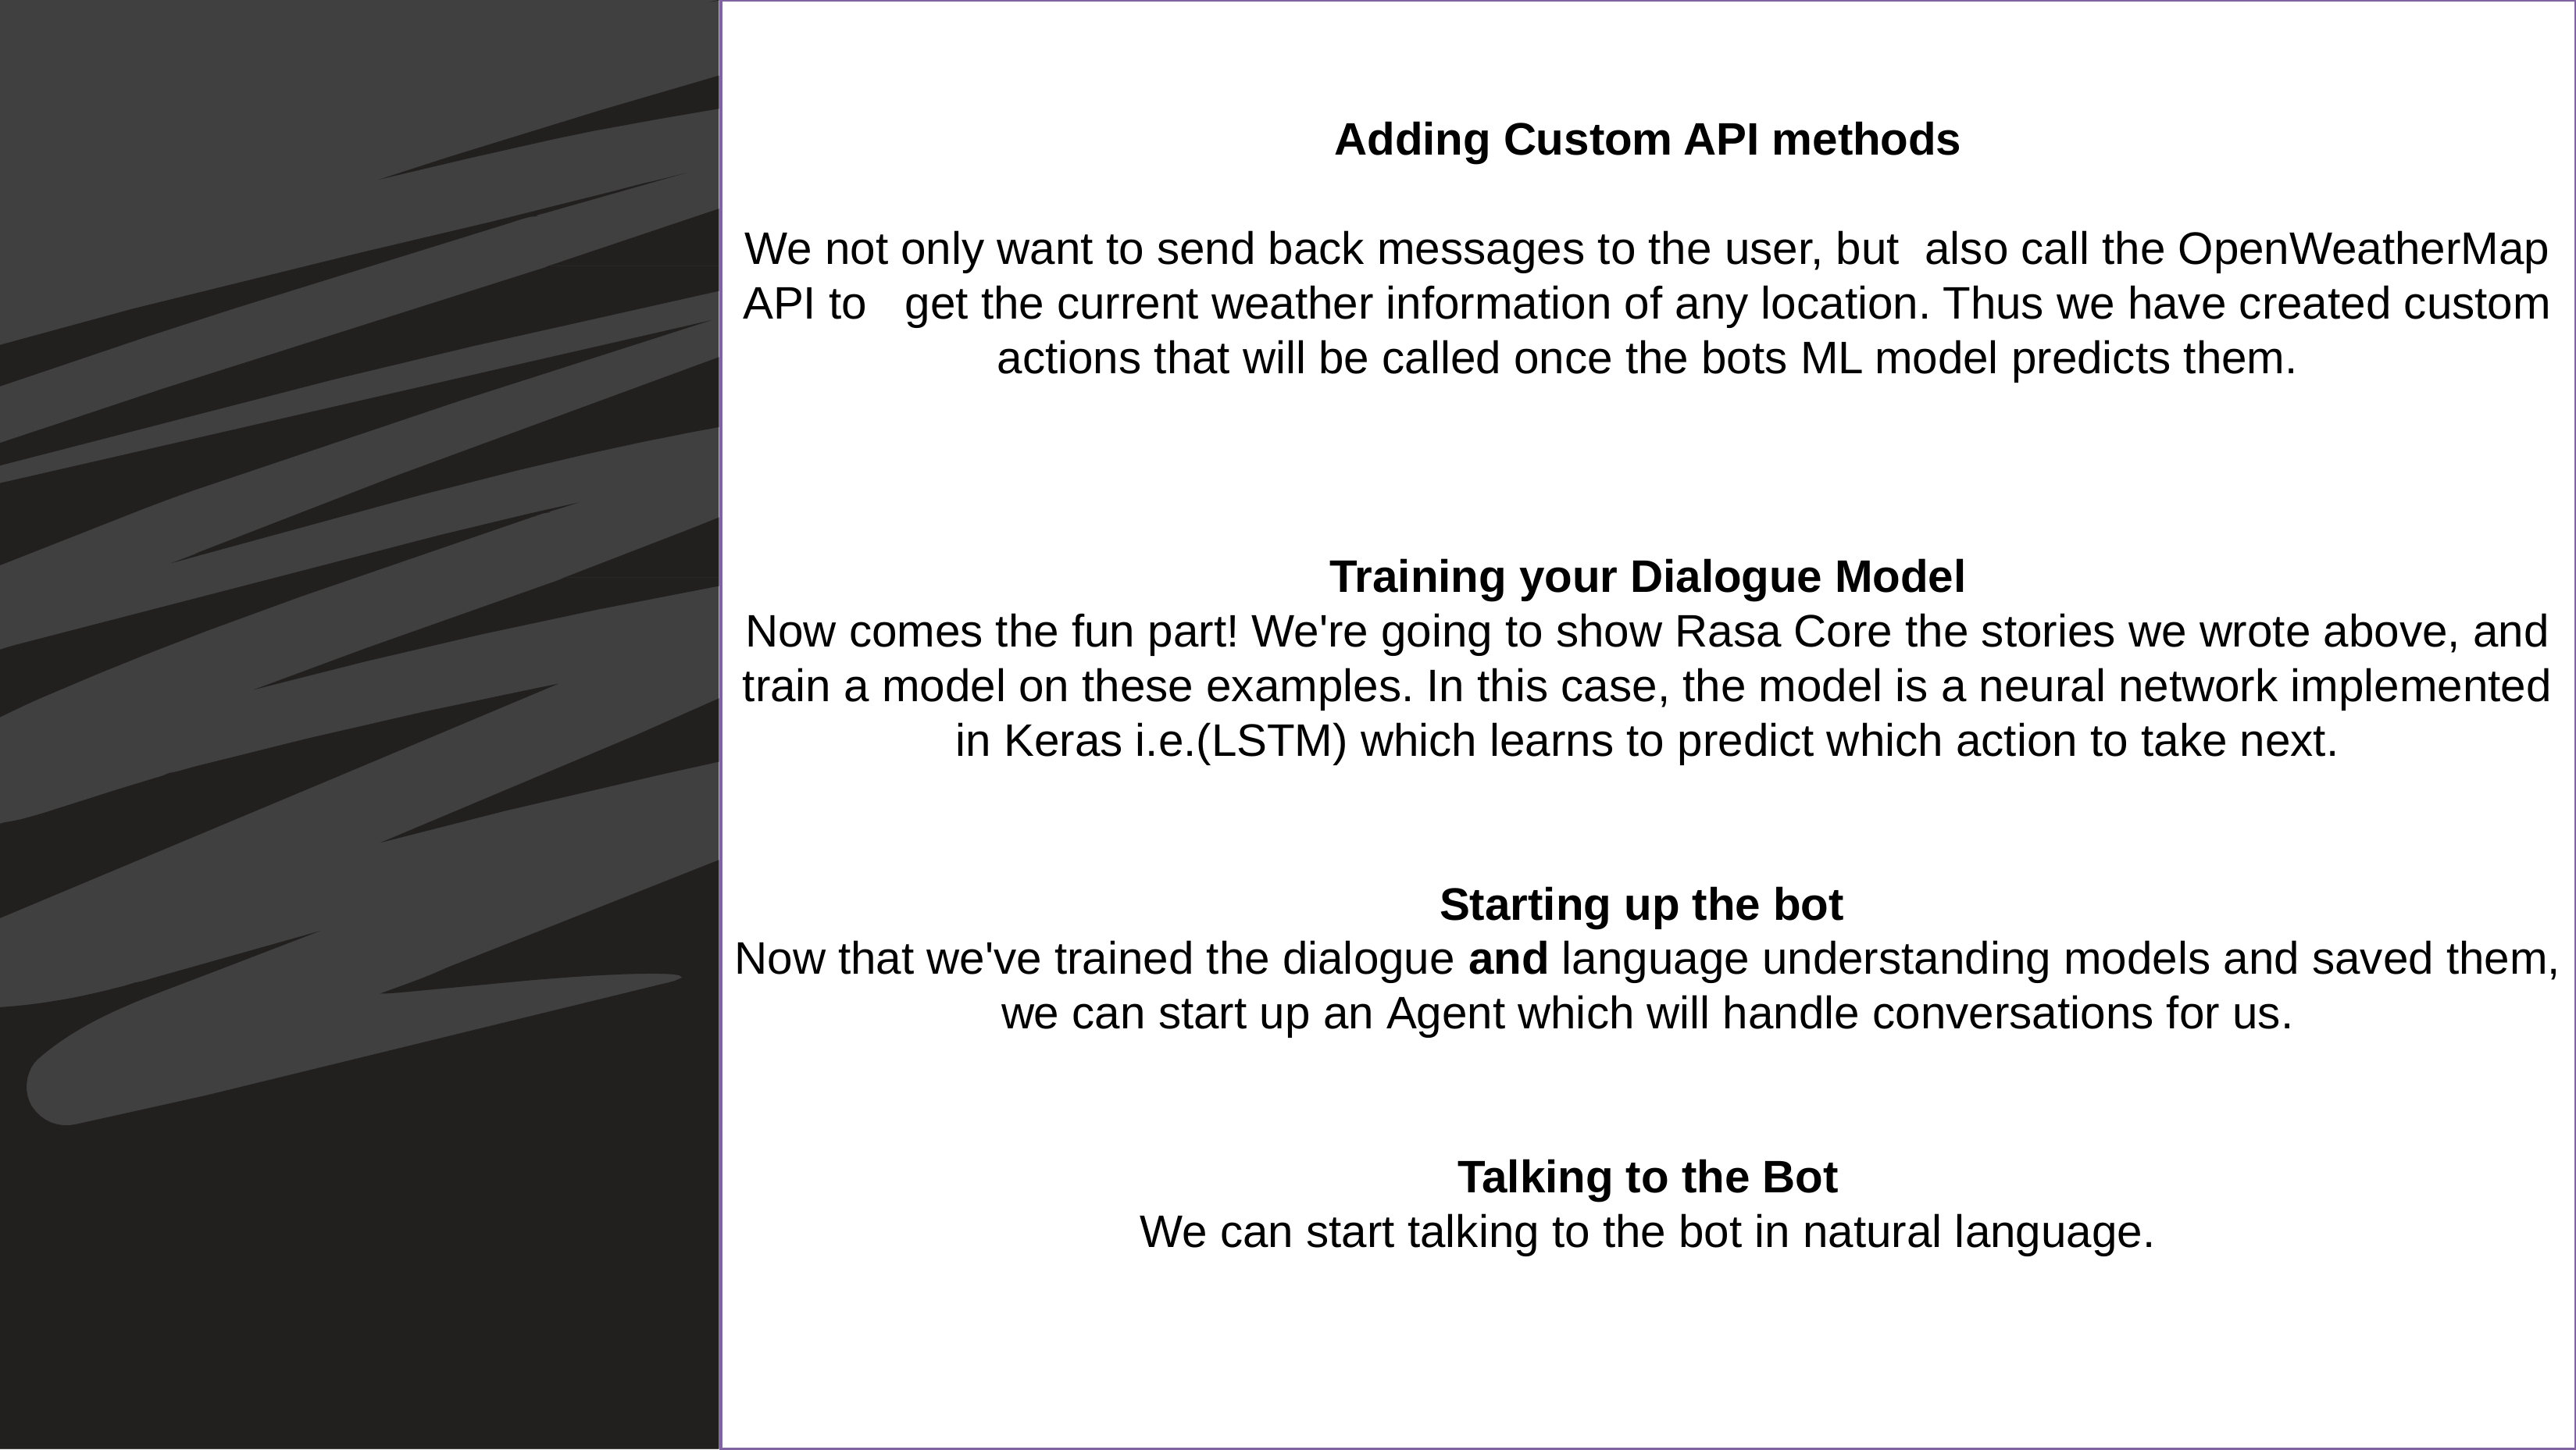

# Adding Custom API methods We not only want to send back messages to the user, but  also call the OpenWeatherMap API to   get the current weather information of any location. Thus we have created custom actions that will be called once the bots ML model predicts them. Training your Dialogue Model Now comes the fun part! We're going to show Rasa Core the stories we wrote above, and train a model on these examples. In this case, the model is a neural network implemented in Keras i.e.(LSTM) which learns to predict which action to take next. Starting up the bot Now that we've trained the dialogue and language understanding models and saved them, we can start up an Agent which will handle conversations for us. Talking to the Bot We can start talking to the bot in natural language.